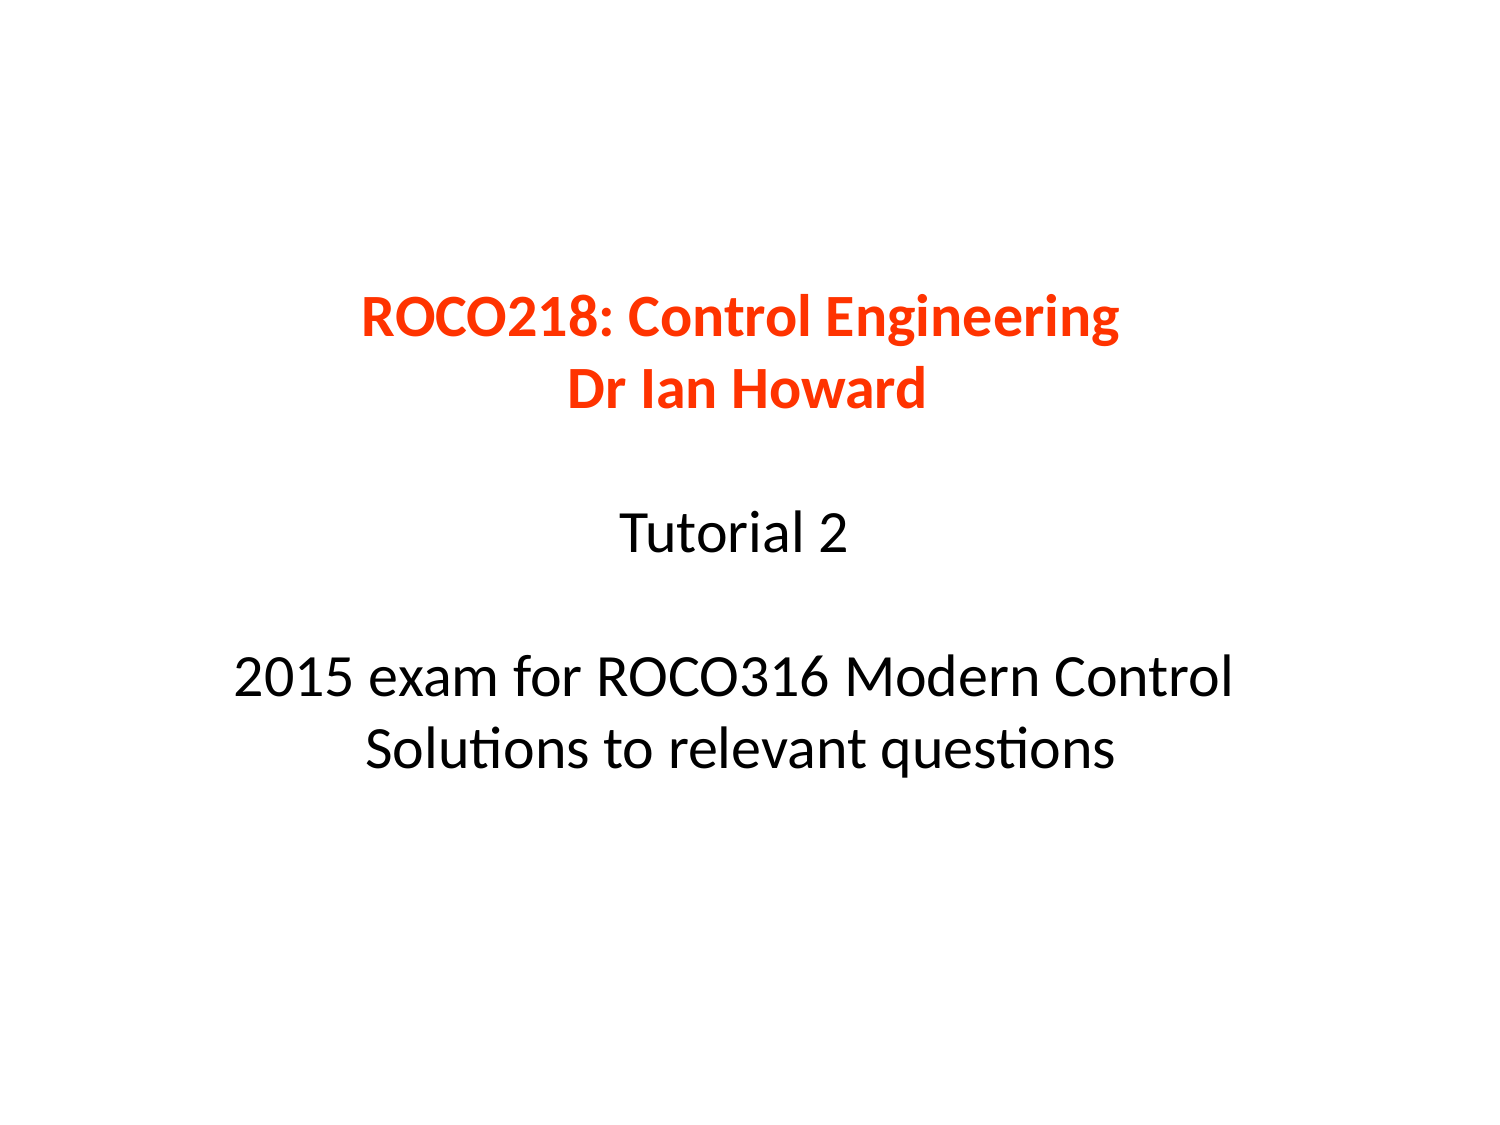

# ROCO218: Control Engineering Dr Ian Howard Tutorial 2 2015 exam for ROCO316 Modern Control Solutions to relevant questions